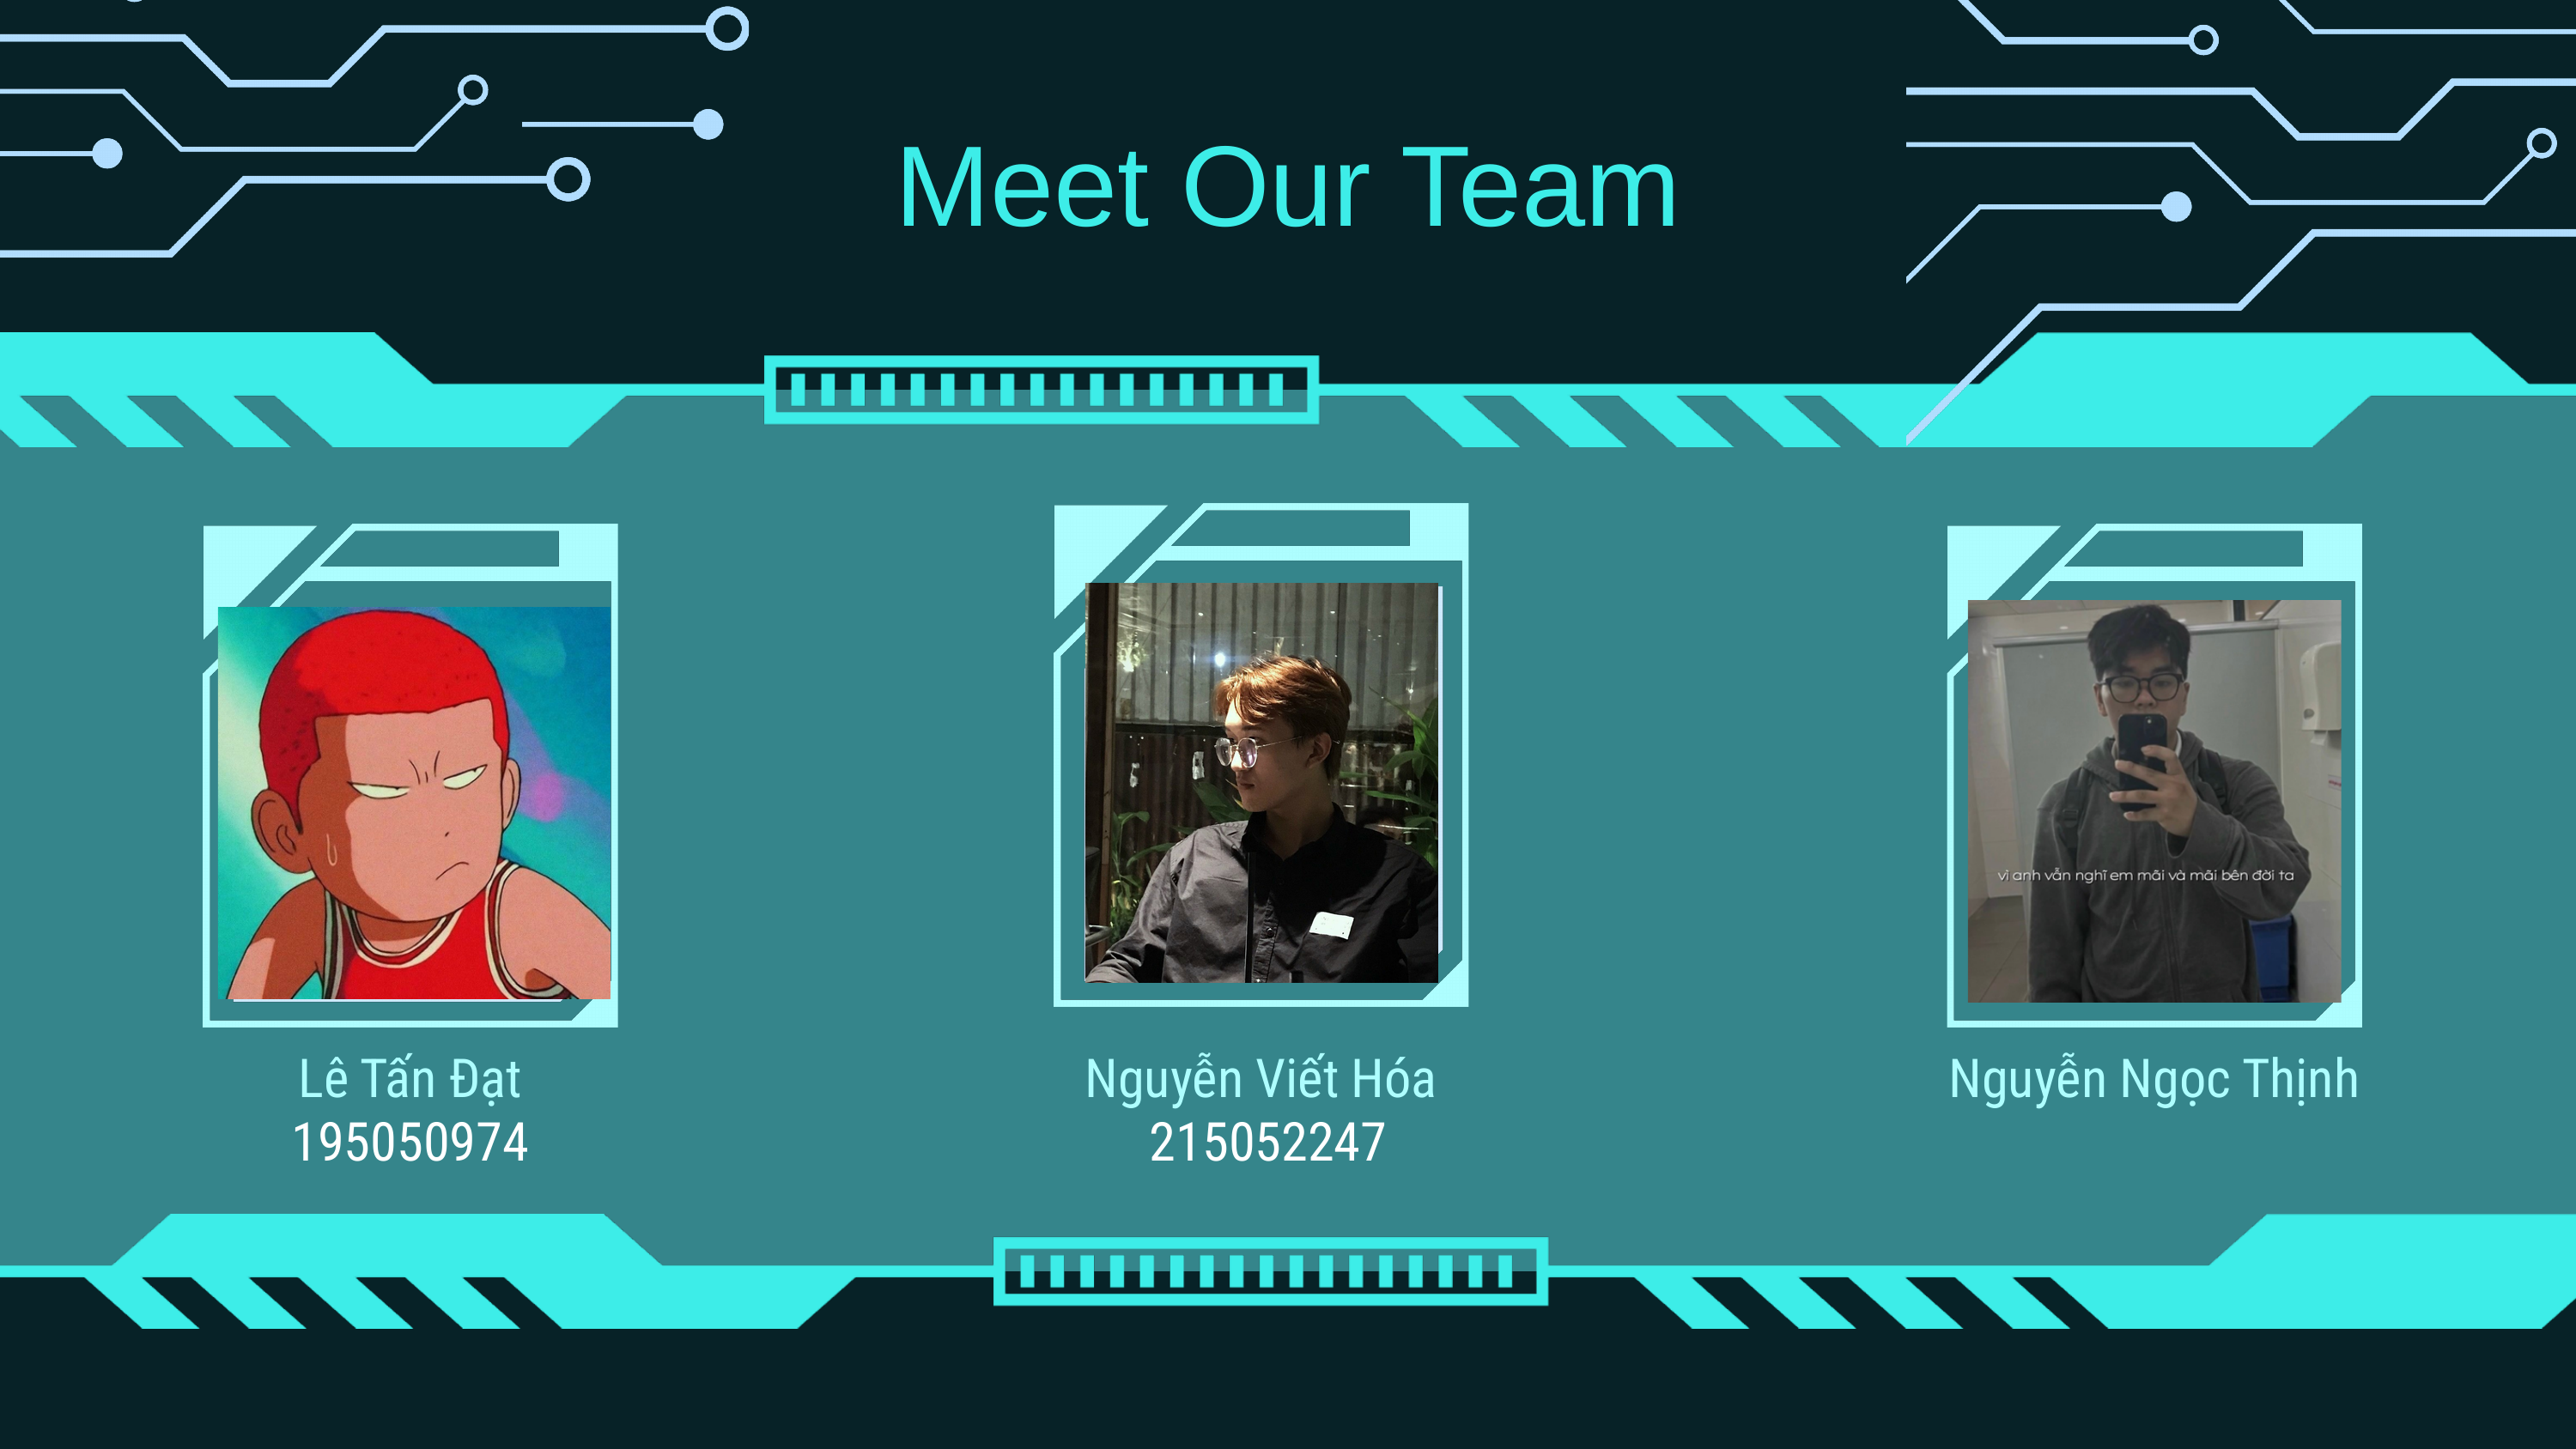

Meet Our Team

Lê Tấn Đạt
Nguyễn Viết Hóa
Nguyễn Ngọc Thịnh
195050974
215052247